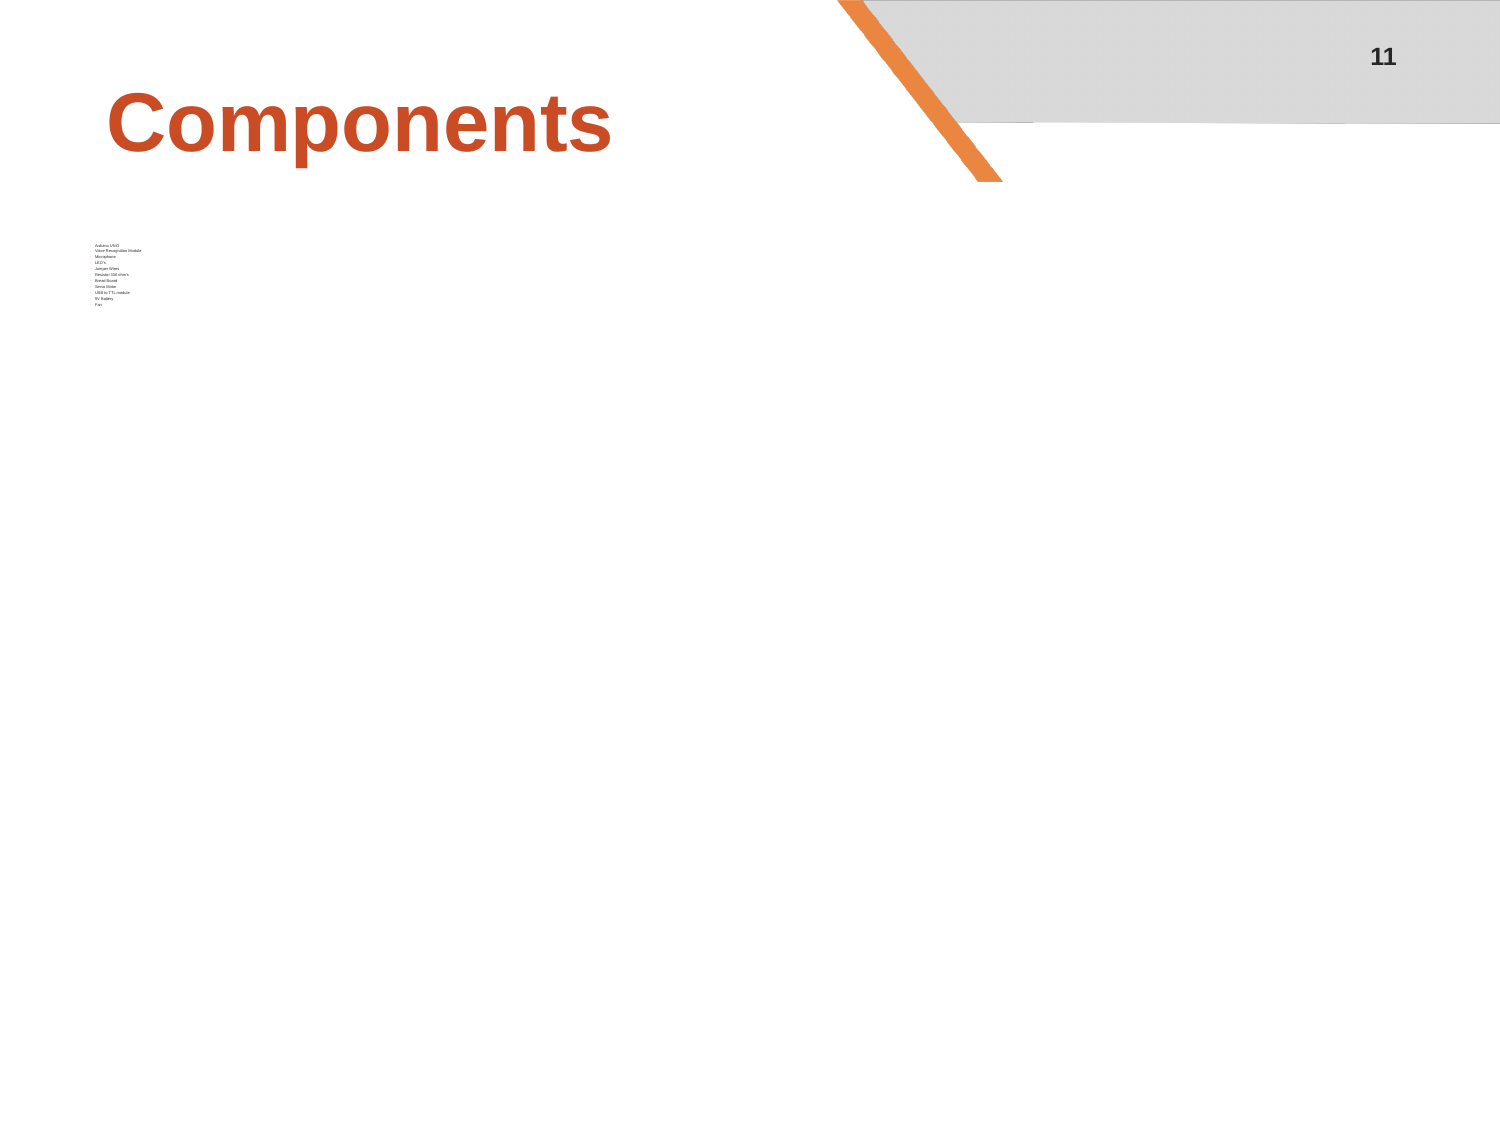

11
# Components
Arduino UNO
Voice Recognition Module
Microphone
LED’s
Jumper Wires
Resistor 330 ohm’s
Bread Board
Servo Motor
USB to TTL module
5V Battery
Fan